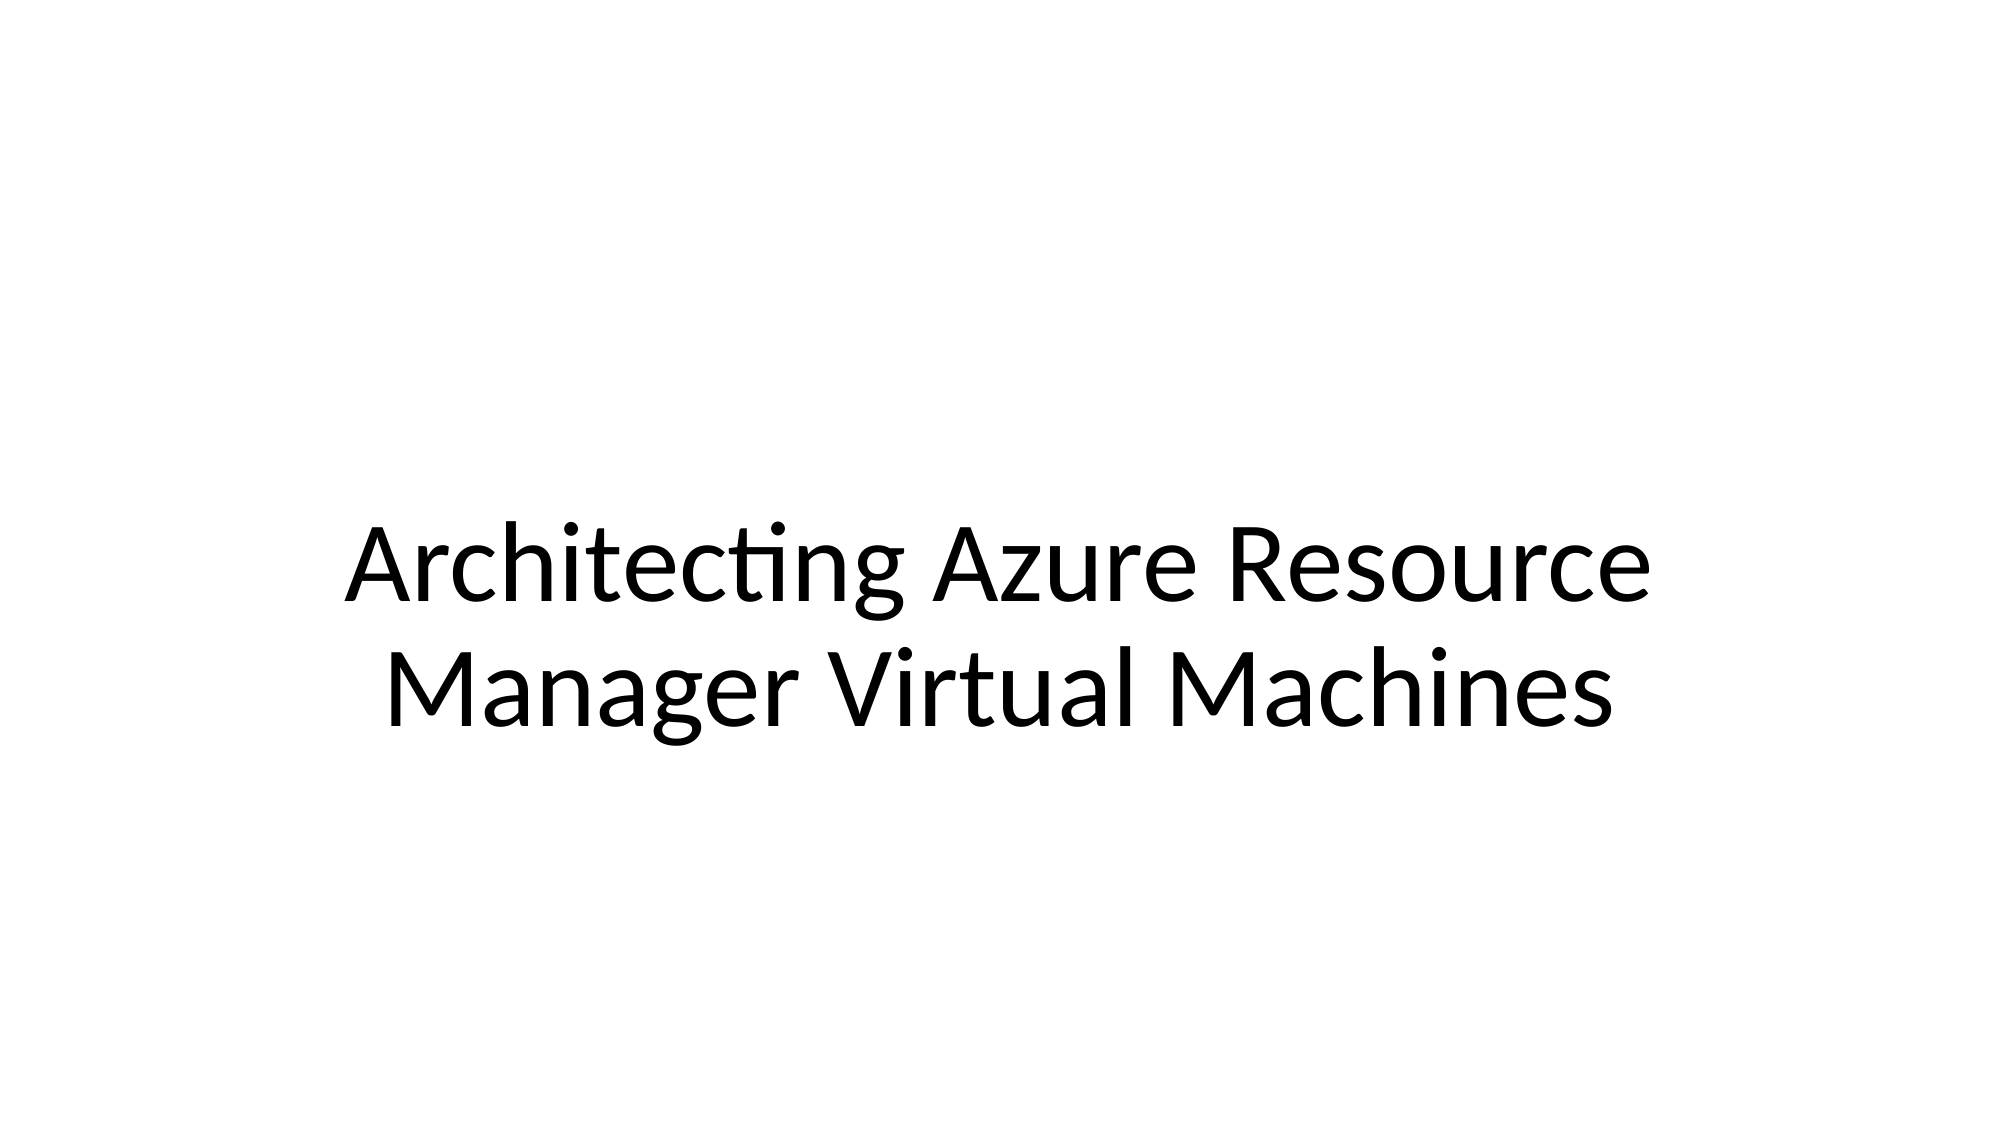

# Architecting Azure Resource Manager Virtual Machines